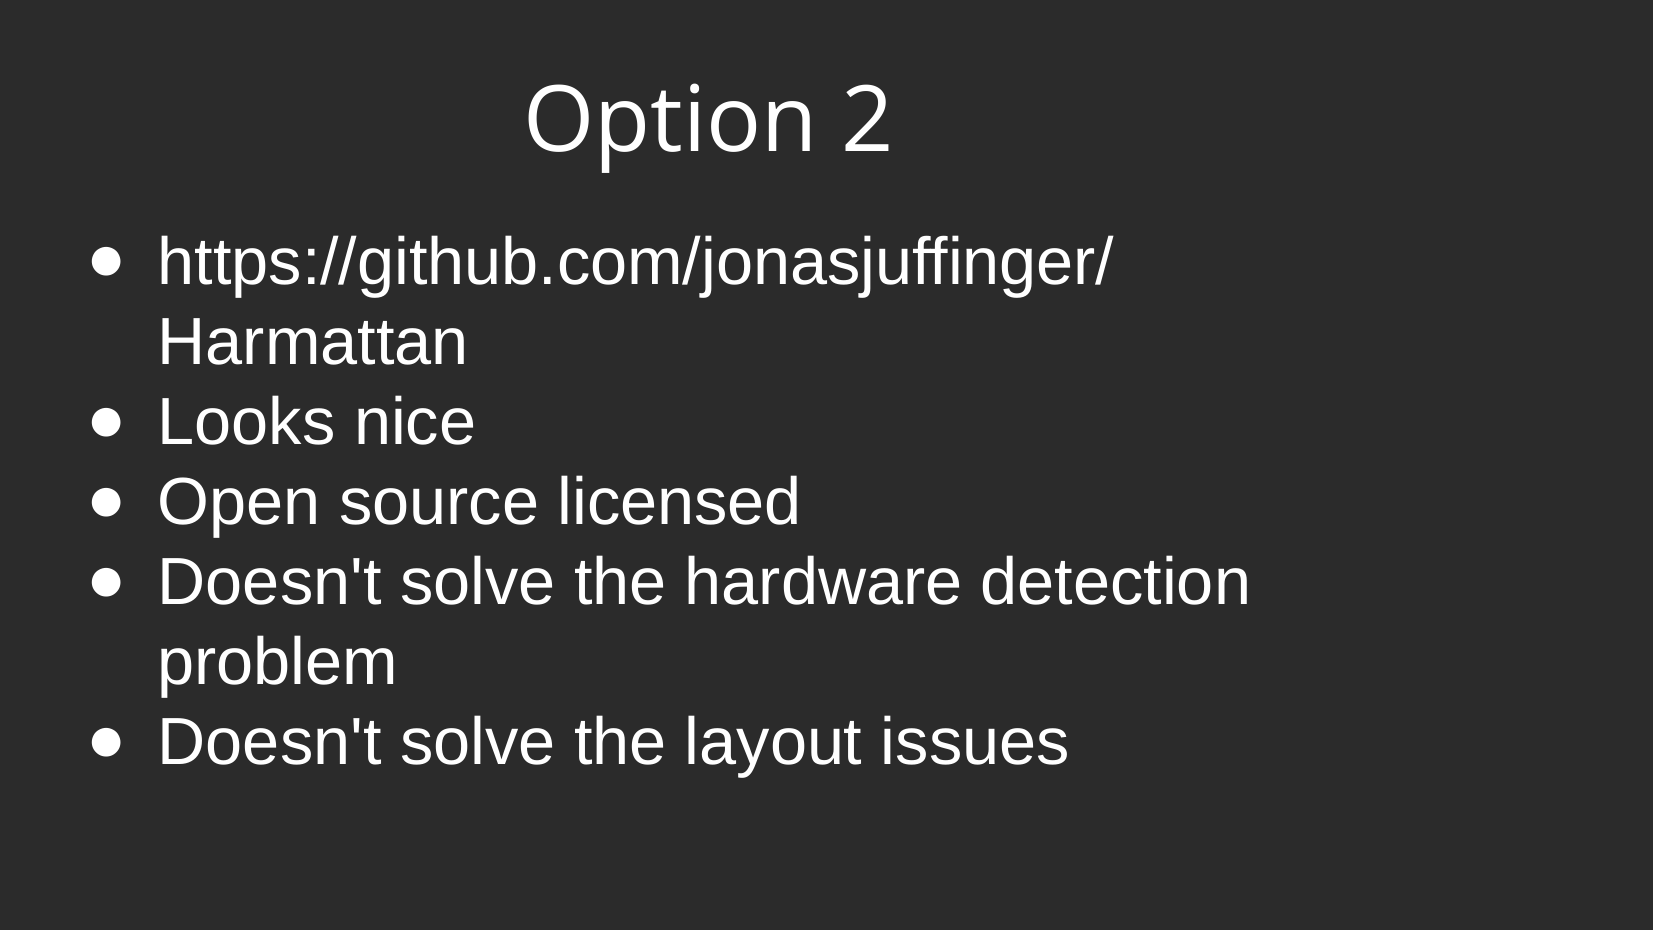

# Option 2
https://github.com/jonasjuffinger/Harmattan
Looks nice
Open source licensed
Doesn't solve the hardware detection problem
Doesn't solve the layout issues